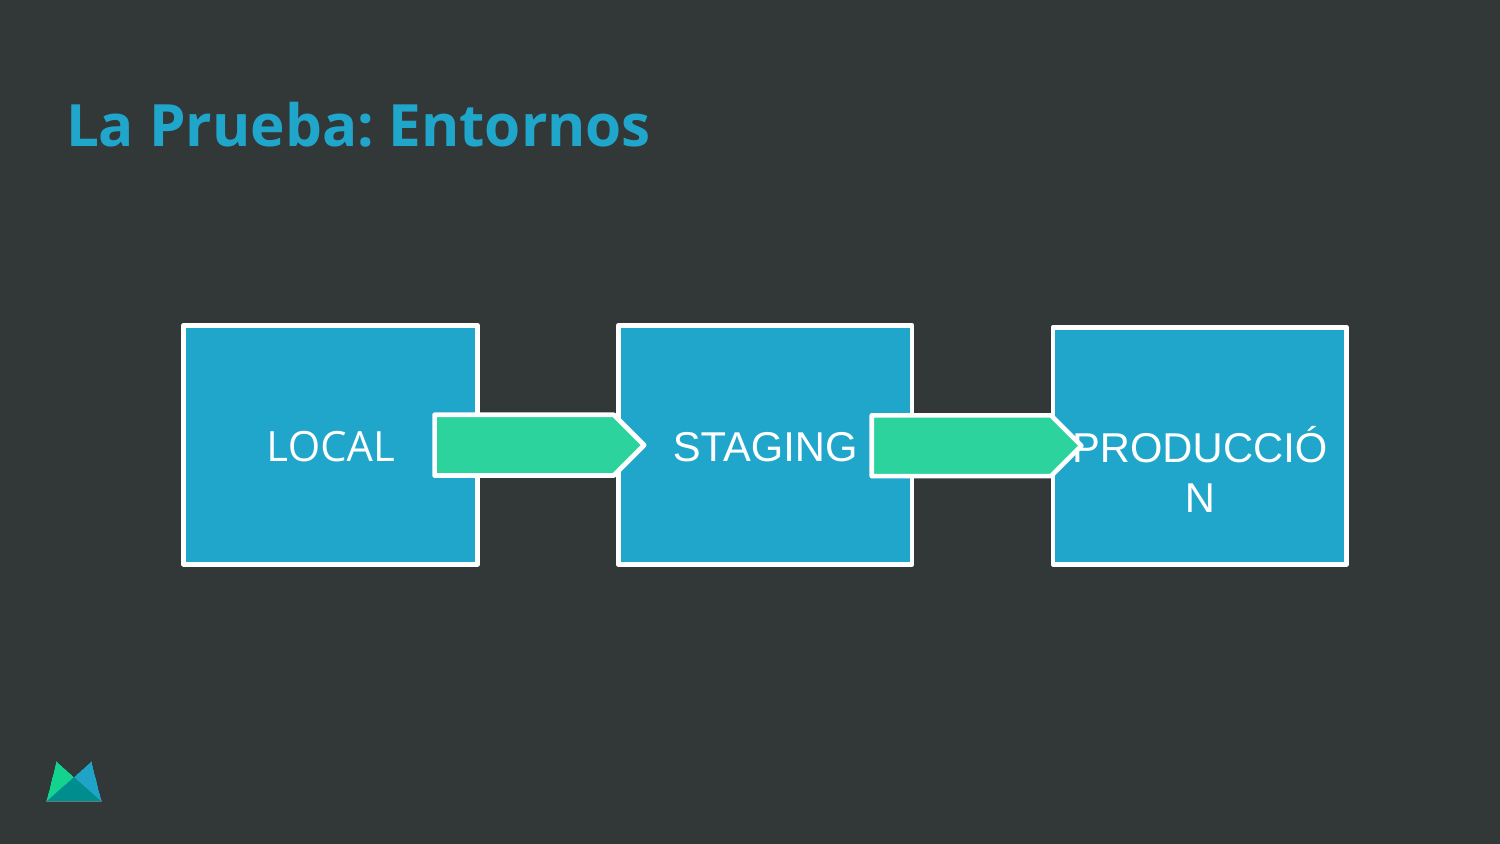

# La Prueba: Entornos

LOCAL
STAGING
  PRODUCCIÓN